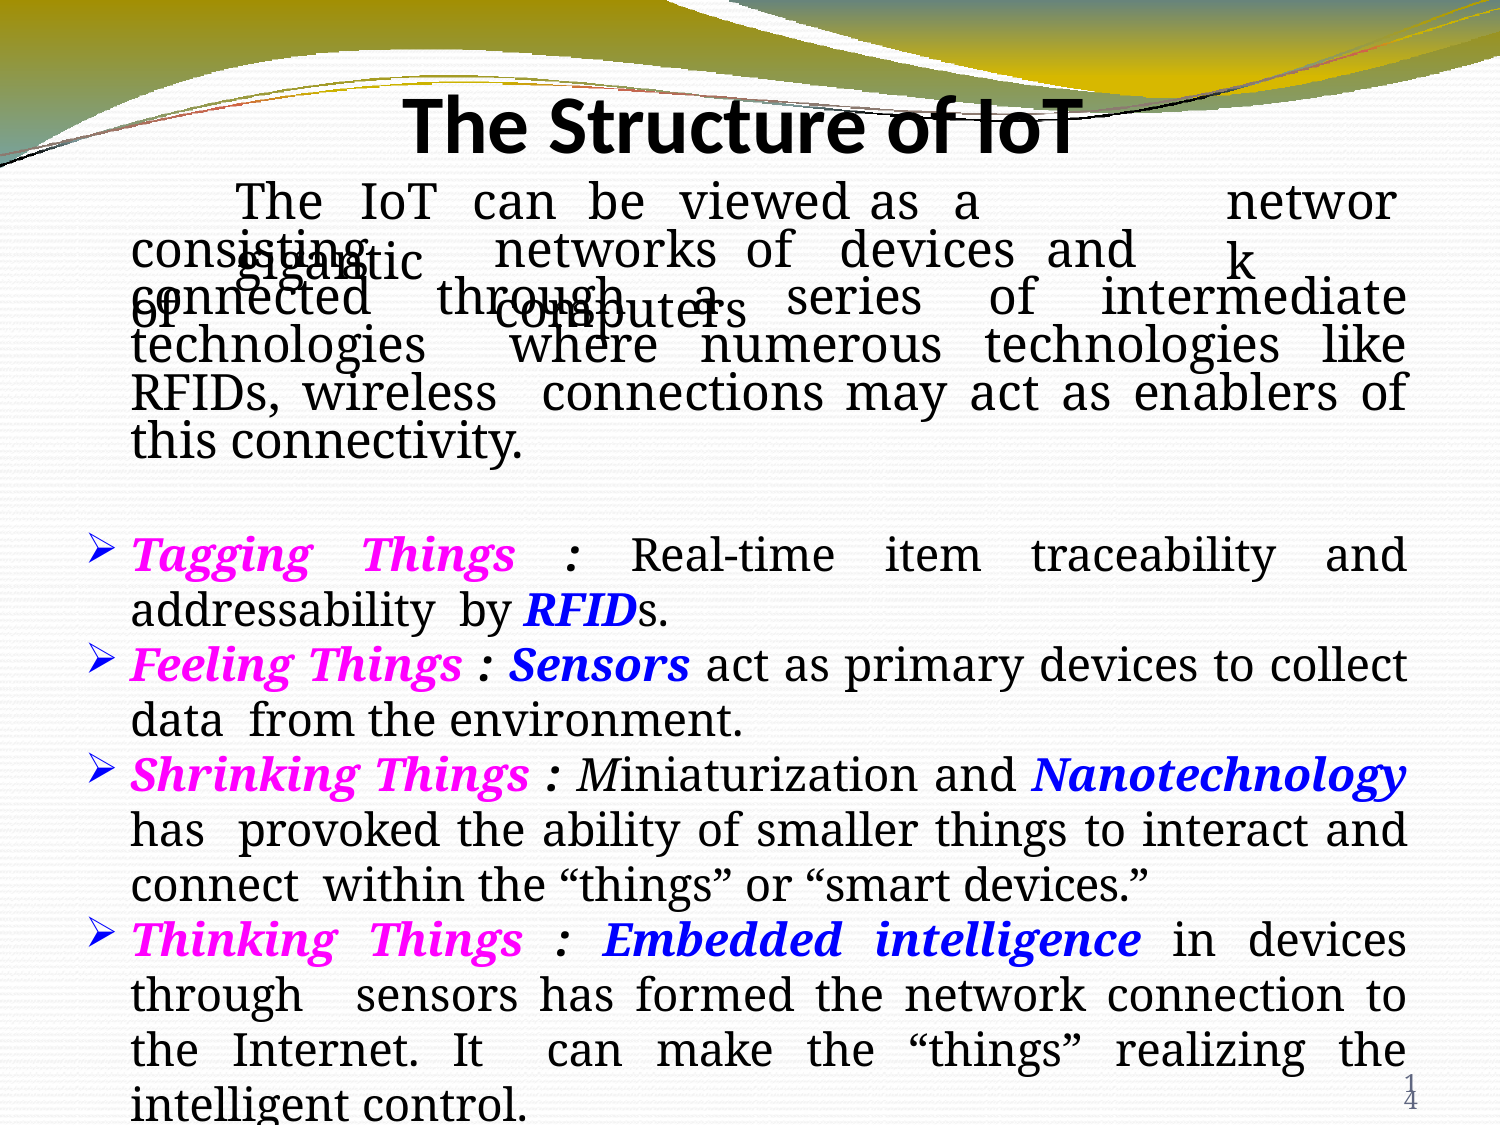

# The Structure of IoT
The	IoT	can	be	viewed	as	a	gigantic
network
consisting	of
networks	of	devices	and	computers
connected through a series of intermediate technologies  where numerous technologies like RFIDs, wireless  connections may act as enablers of this connectivity.

Tagging Things : Real-time item traceability and addressability  by RFIDs.
Feeling Things : Sensors act as primary devices to collect data  from the environment.
Shrinking Things : Miniaturization and Nanotechnology has  provoked the ability of smaller things to interact and connect  within the “things” or “smart devices.”
Thinking Things : Embedded intelligence in devices through  sensors has formed the network connection to the Internet. It  can make the “things” realizing the intelligent control.
14